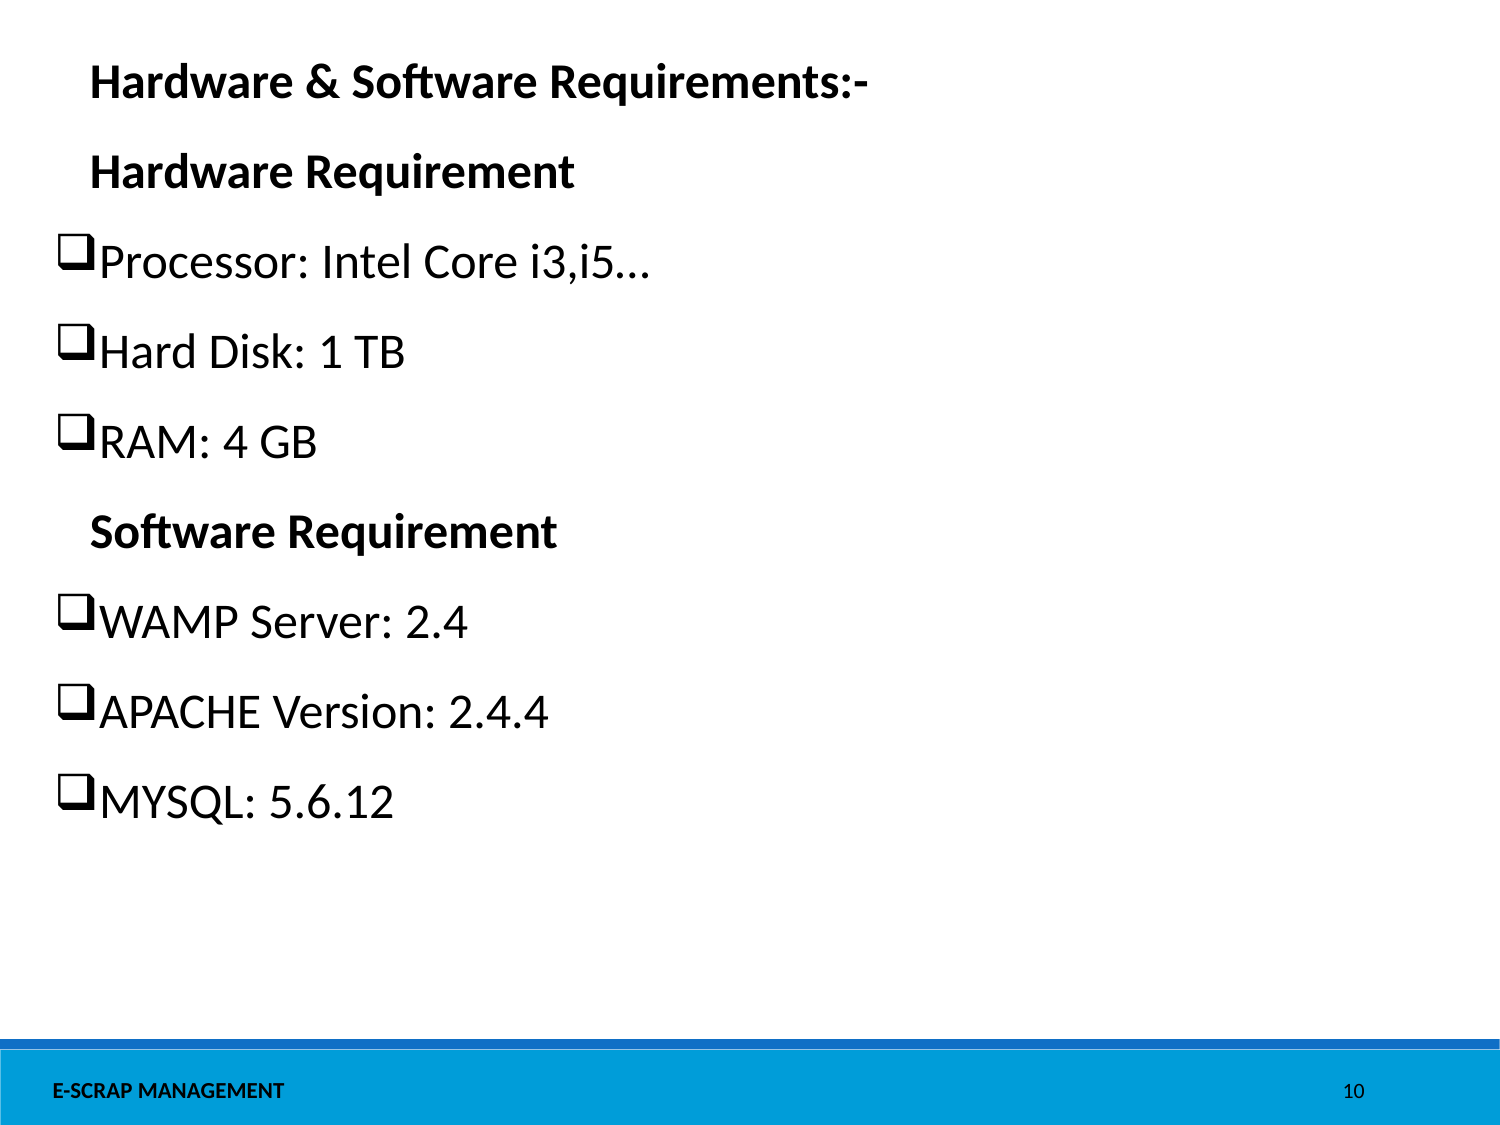

Hardware & Software Requirements:-
Hardware Requirement
Processor: Intel Core i3,i5…
Hard Disk: 1 TB
RAM: 4 GB
Software Requirement
WAMP Server: 2.4
APACHE Version: 2.4.4
MYSQL: 5.6.12

E-SCRAP MANAGEMENT
10